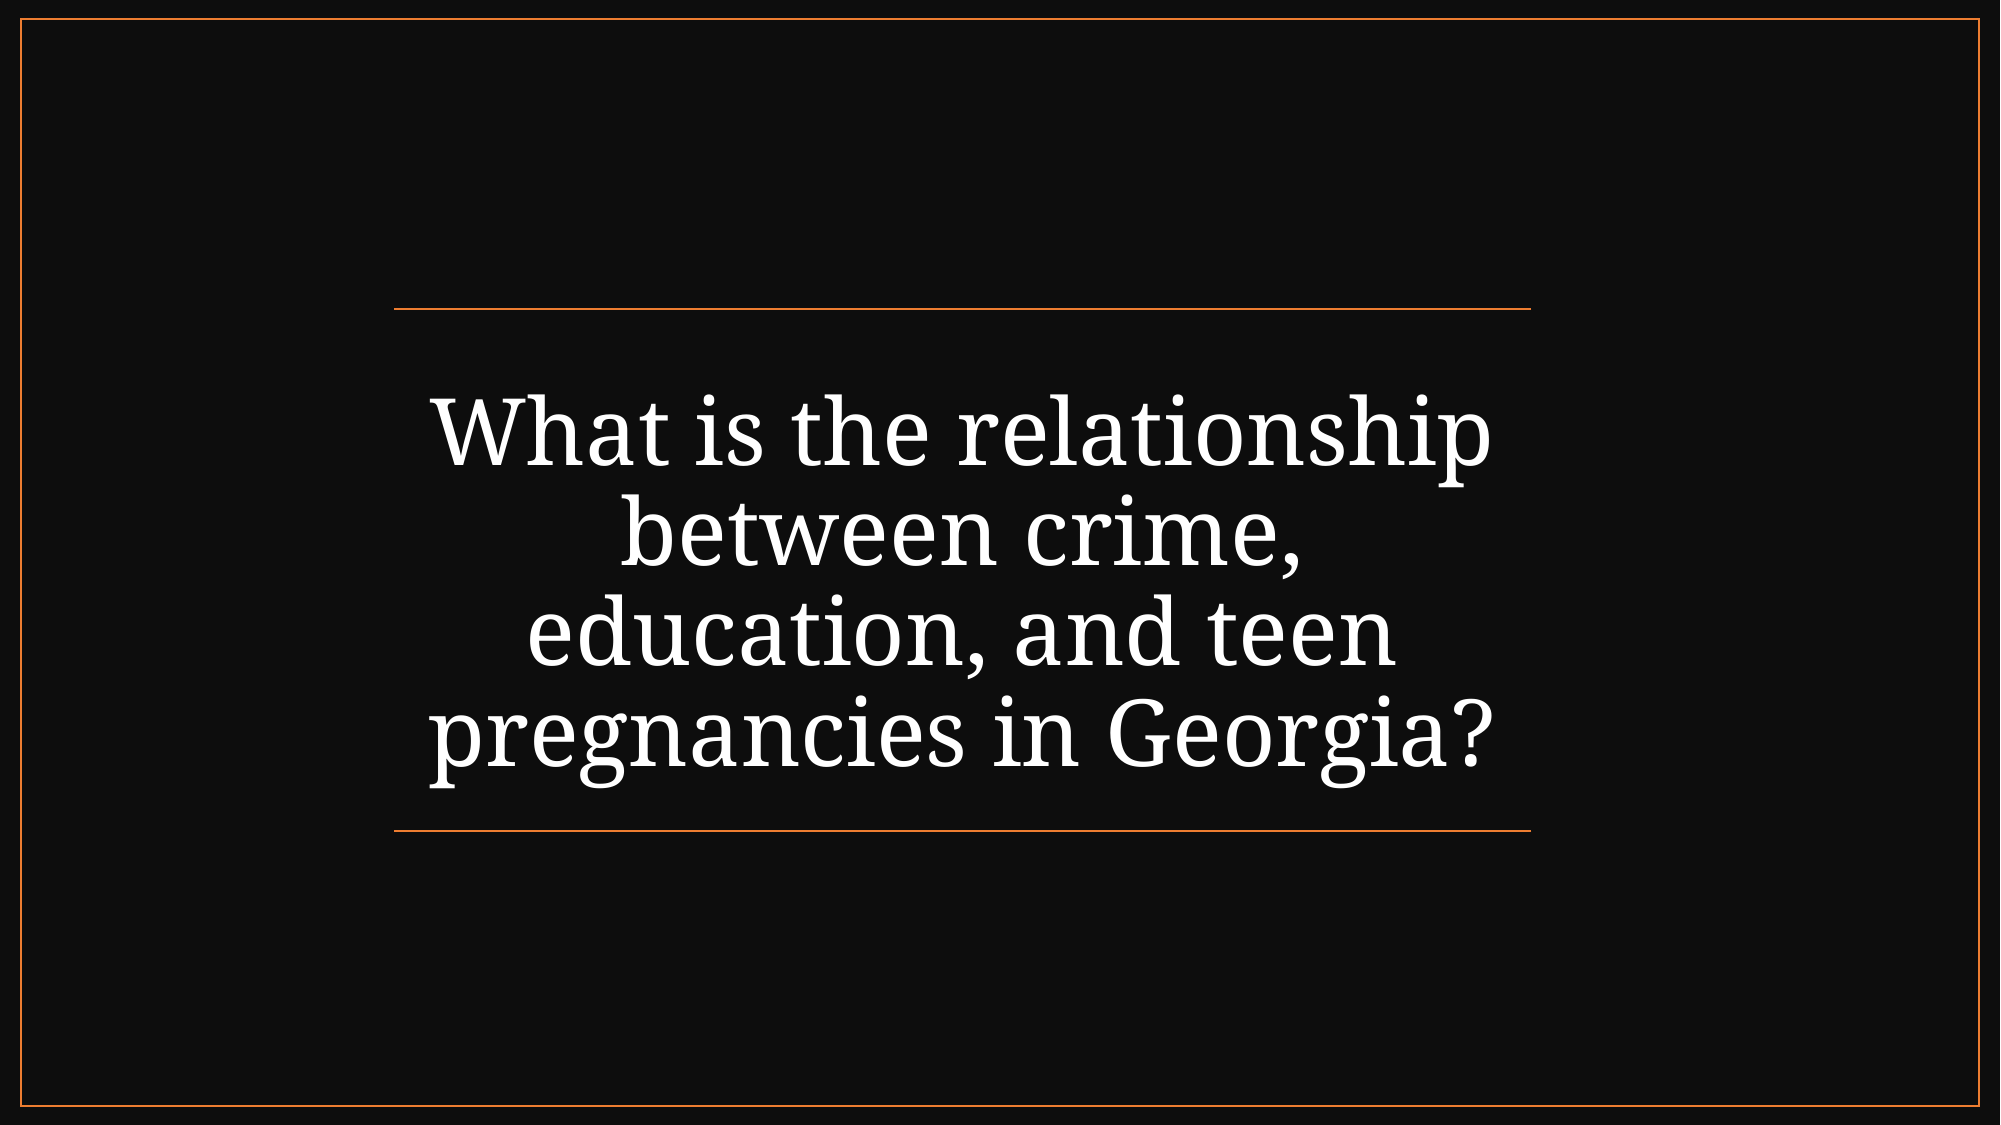

# What is the relationship between crime, education, and teen pregnancies in Georgia?